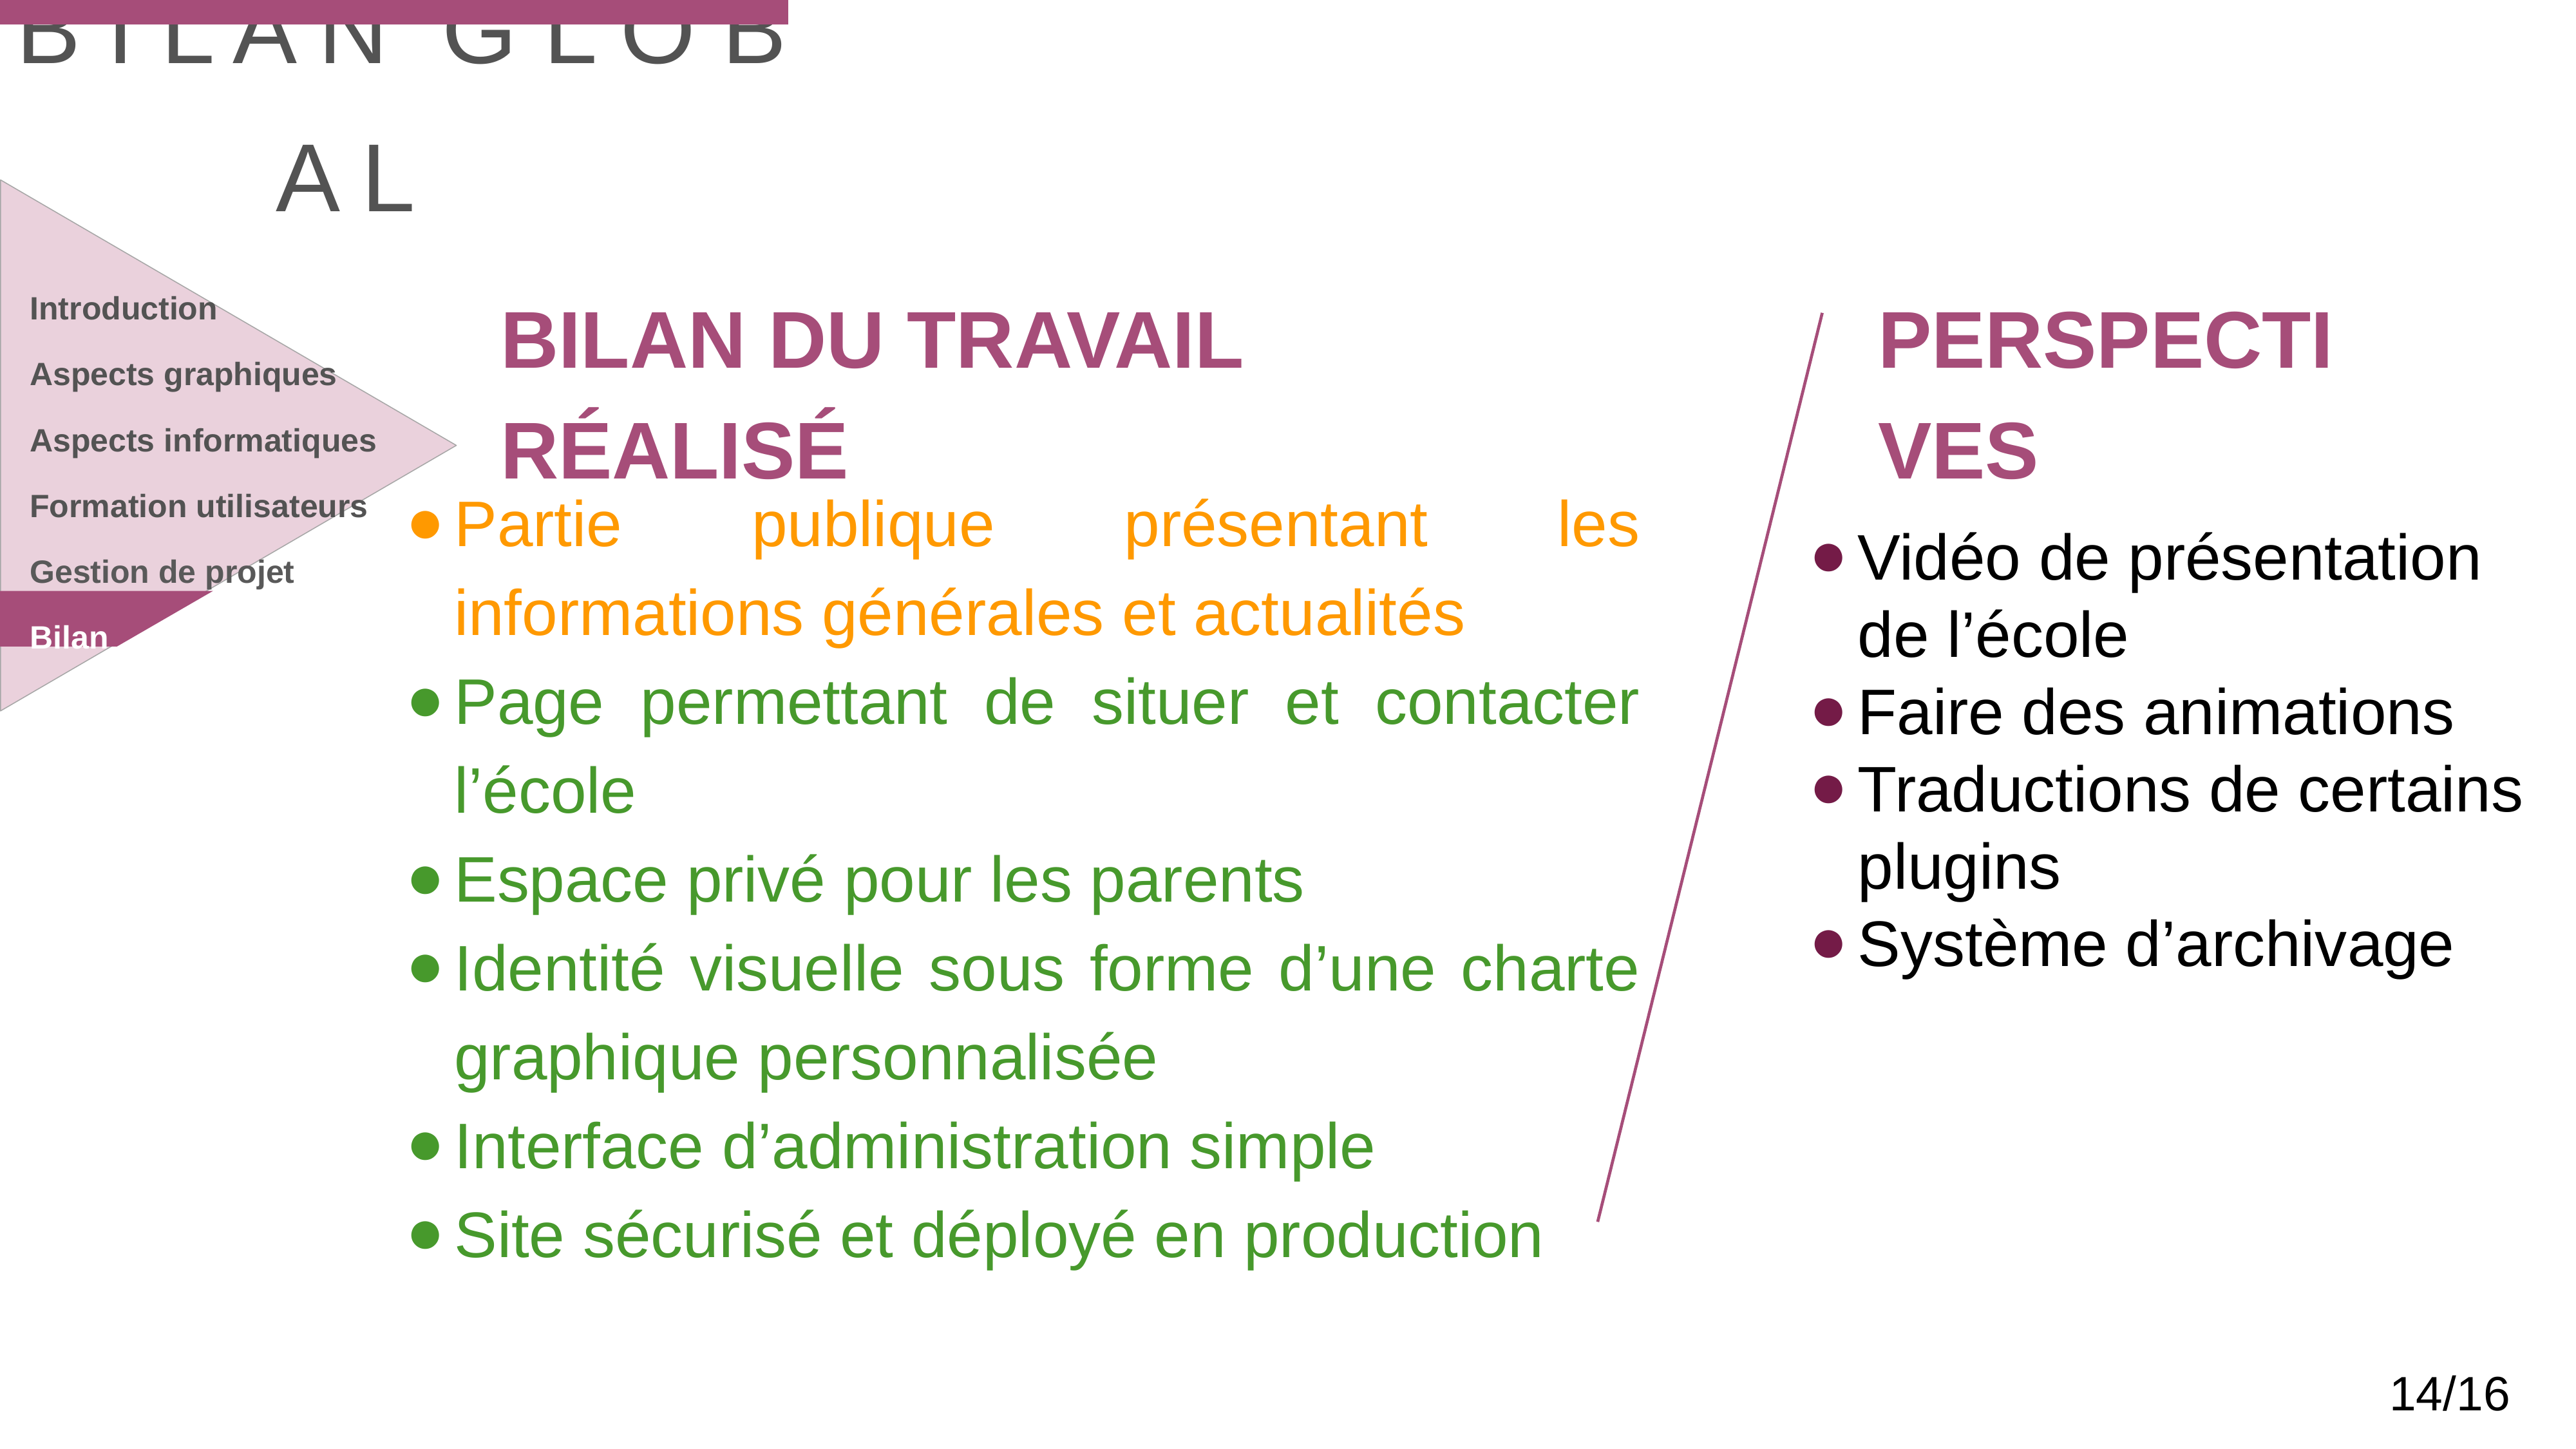

B I L A N  G L O B A L

Introduction
Aspects graphiques
Aspects informatiques
Formation utilisateurs
Gestion de projet
Bilan
PERSPECTIVES
BILAN DU TRAVAIL RÉALISÉ
Vidéo de présentation de l’école
Faire des animations
Traductions de certains plugins
Système d’archivage

Partie publique présentant les informations générales et actualités
Page permettant de situer et contacter l’école
Espace privé pour les parents
Identité visuelle sous forme d’une charte graphique personnalisée
Interface d’administration simple
Site sécurisé et déployé en production

14/16